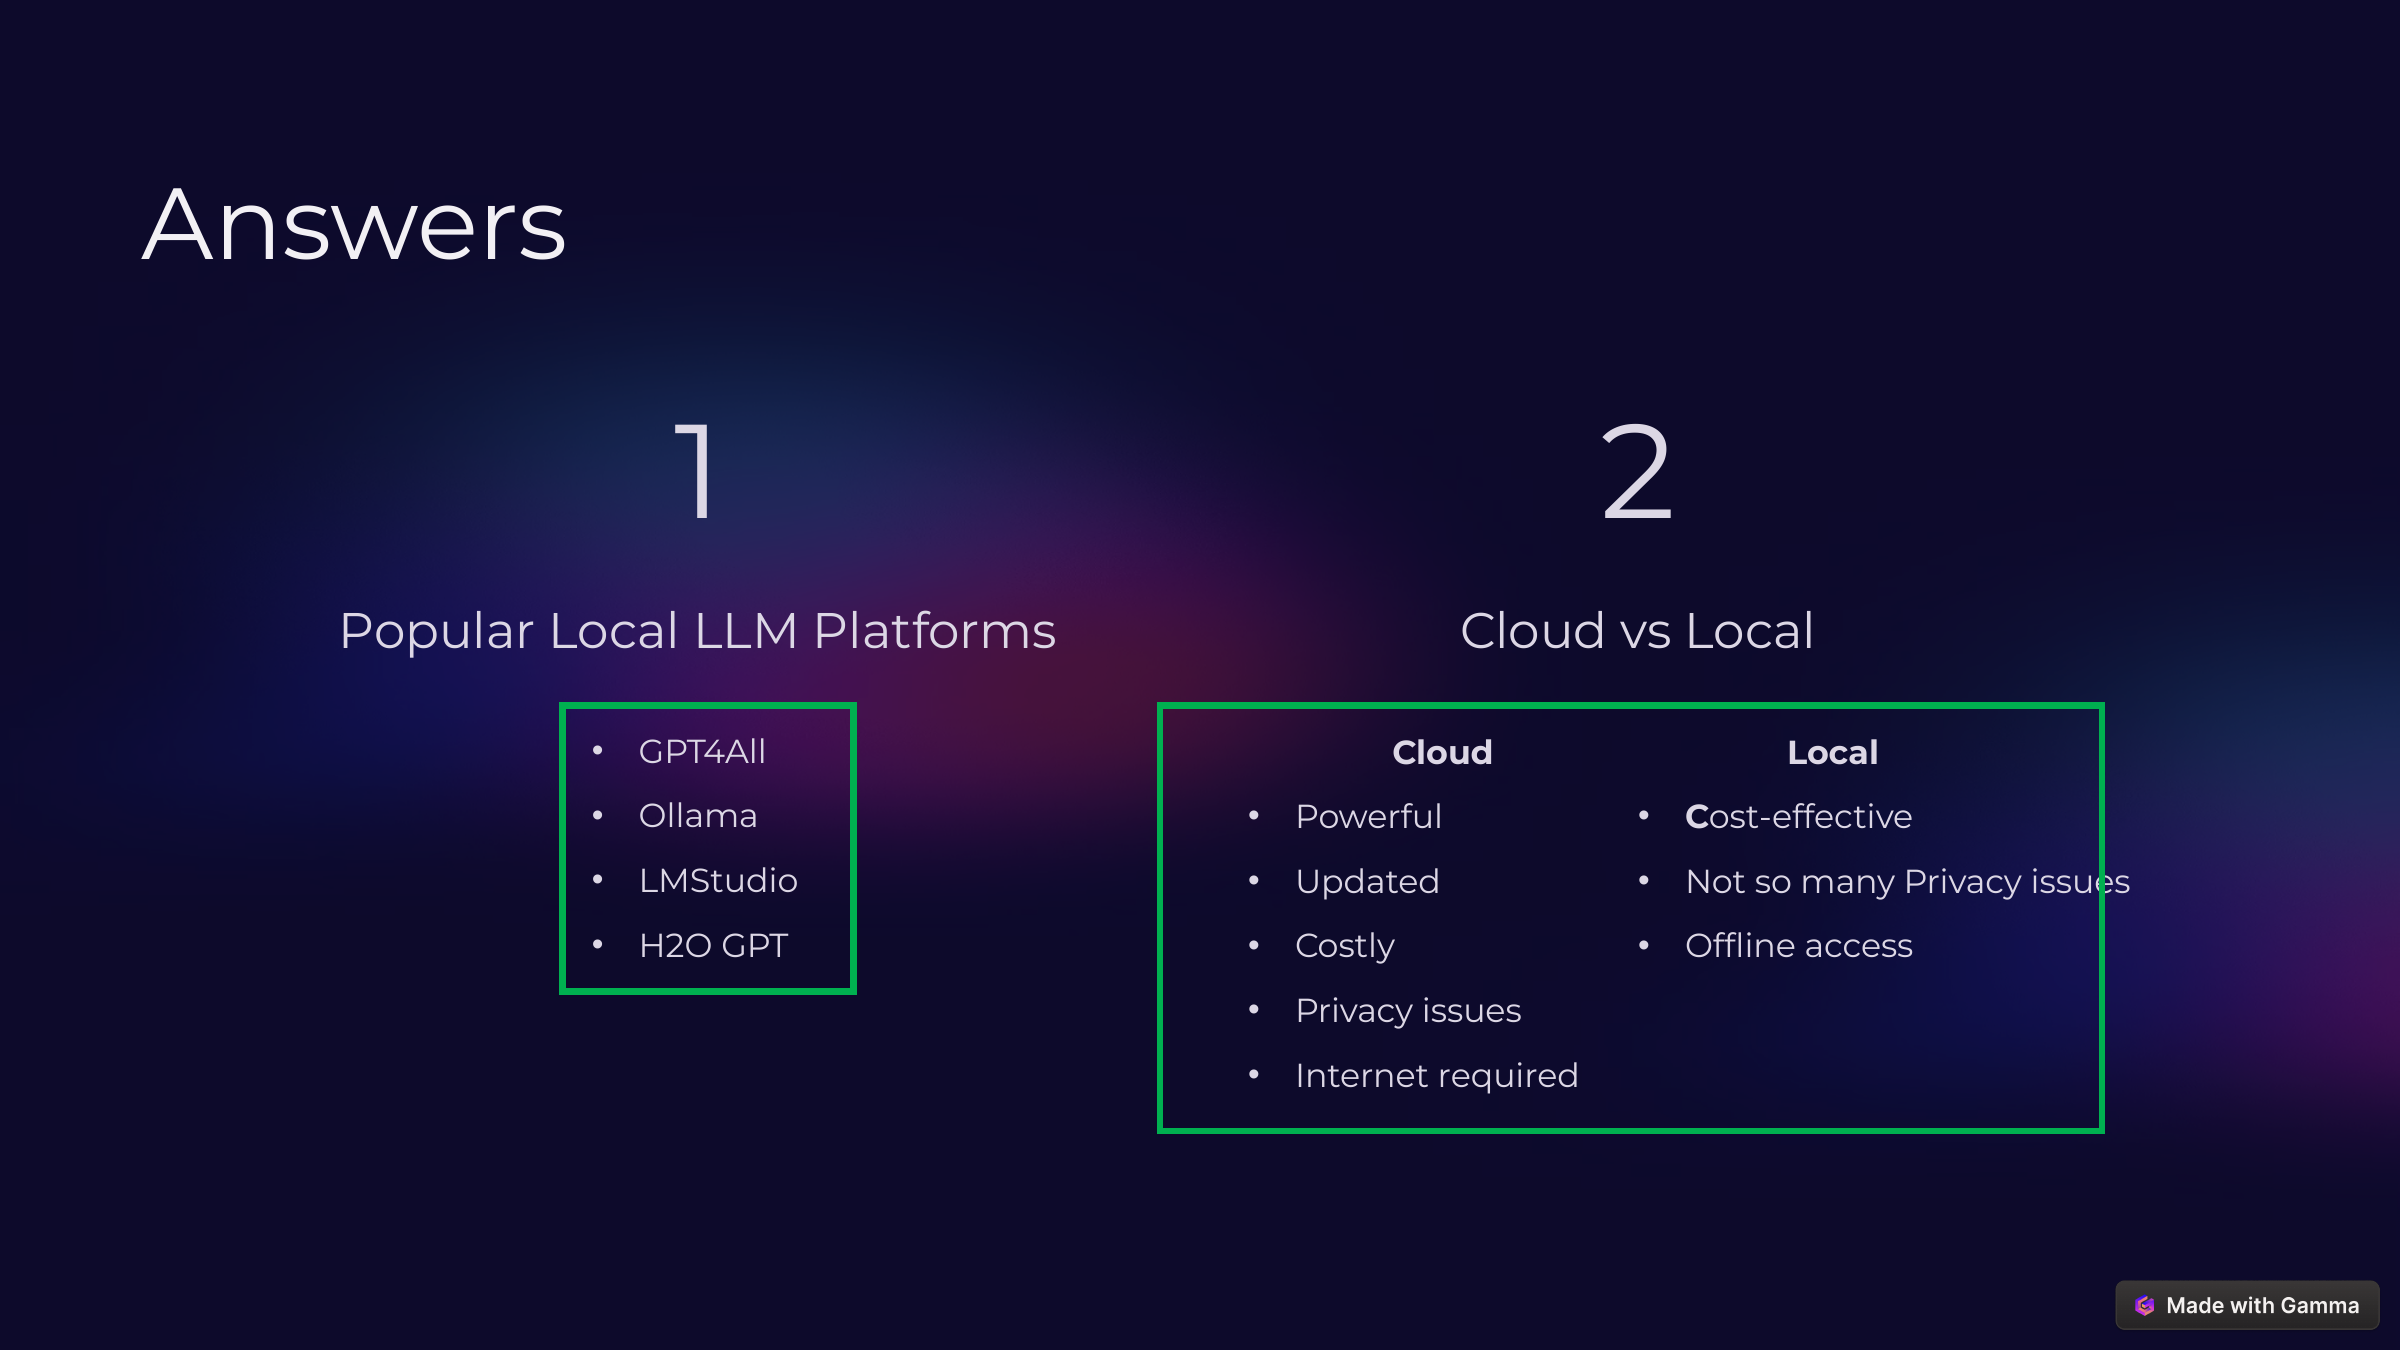

Answers
1
2
Popular Local LLM Platforms
Cloud vs Local

GPT4All
Ollama
LMStudio
H2O GPT
Cloud
Powerful
Updated
Costly
Privacy issues
Internet required
Local
Cost-effective
Not so many Privacy issues
Offline access